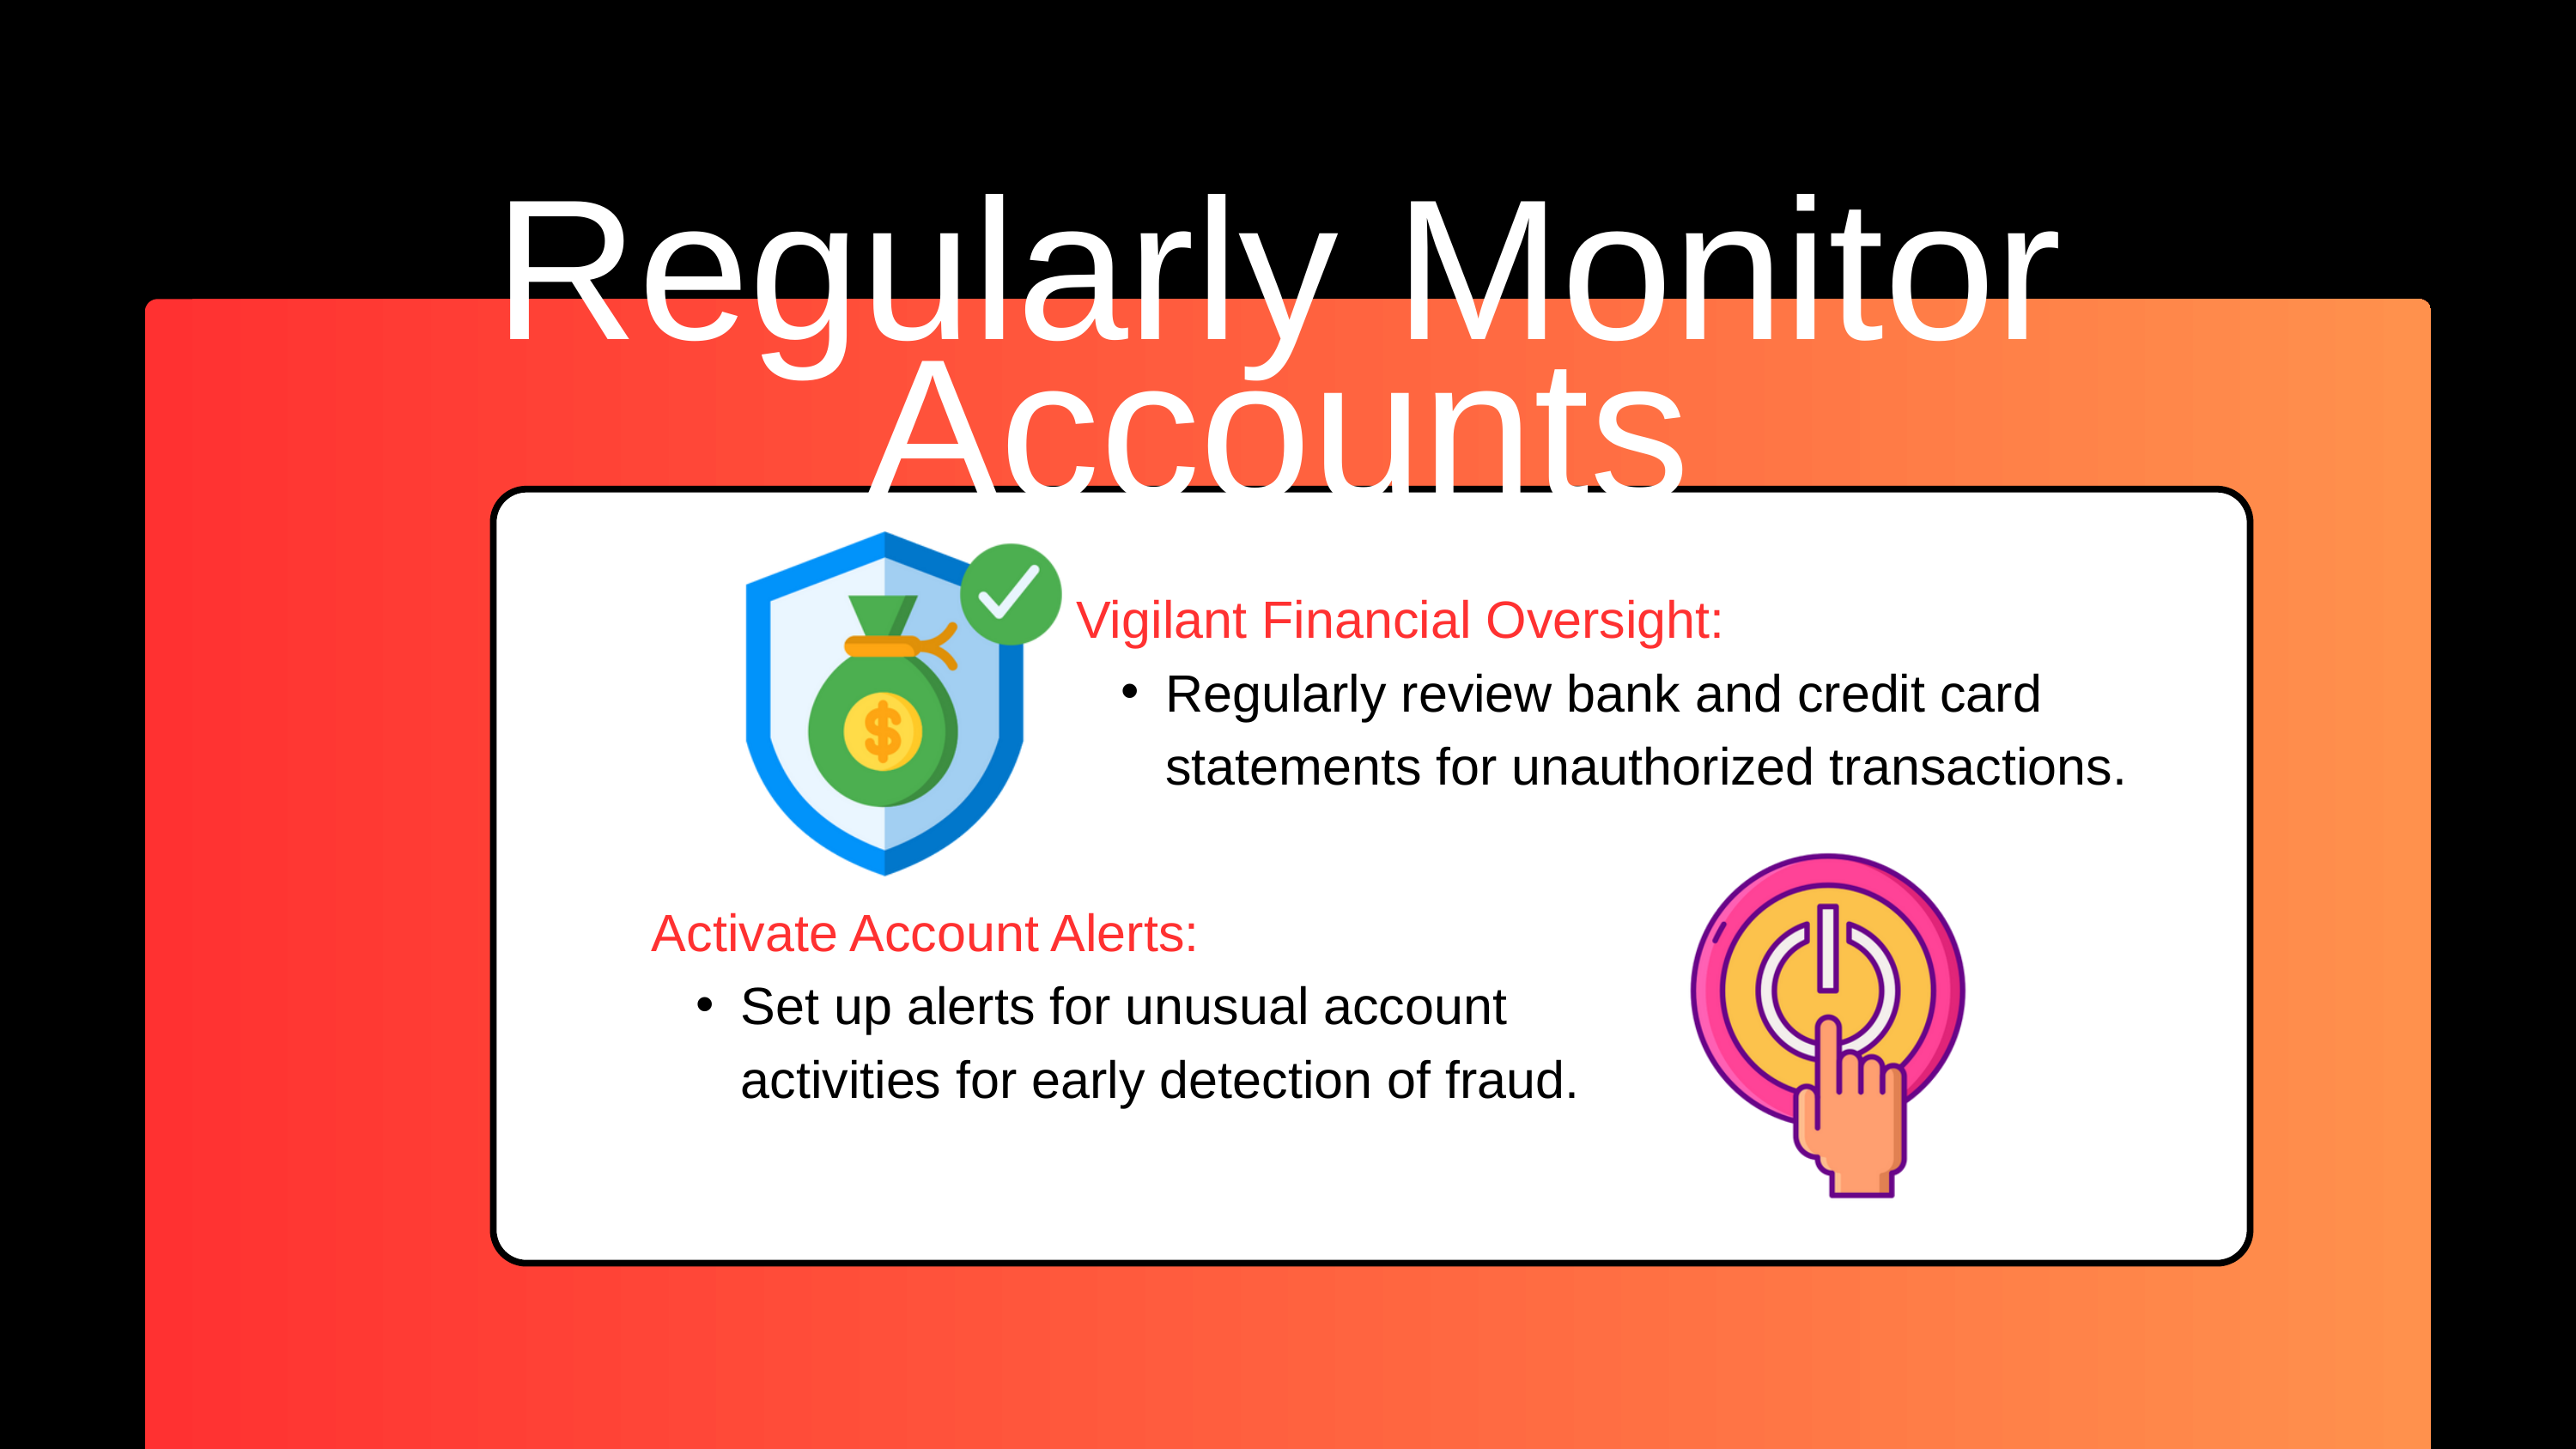

Regularly Monitor Accounts

Vigilant Financial Oversight:
Regularly review bank and credit card statements for unauthorized transactions.

Activate Account Alerts:
Set up alerts for unusual account activities for early detection of fraud.